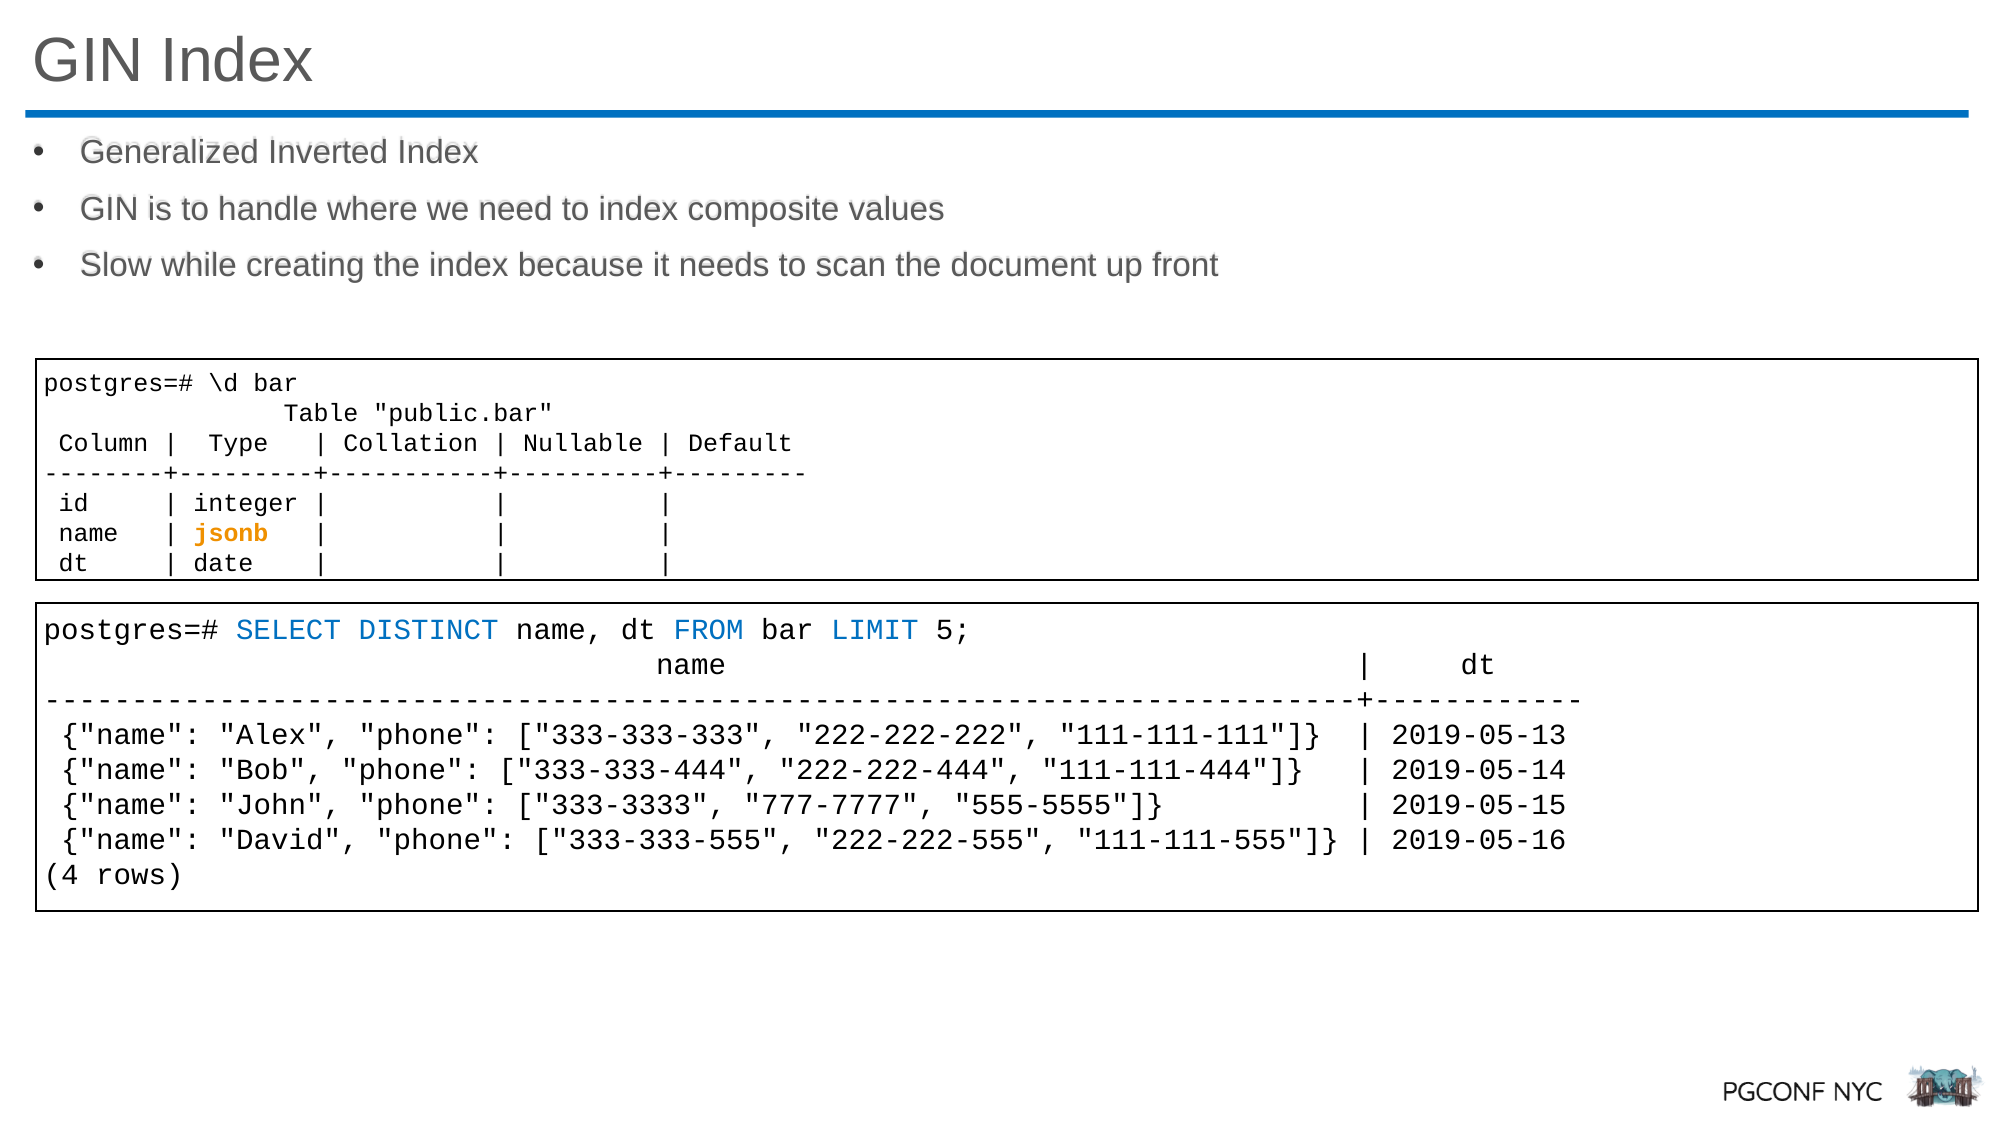

# GIN Index
Generalized Inverted Index
GIN is to handle where we need to index composite values
Slow while creating the index because it needs to scan the document up front

postgres=# \d bar
                Table "public.bar"
 Column |  Type   | Collation | Nullable | Default
--------+---------+-----------+----------+---------
 id     | integer |           |          |
 name   | jsonb   |           |          |
 dt     | date    |           |          |
postgres=# SELECT DISTINCT name, dt FROM bar LIMIT 5;
                                   name                                    |     dt
---------------------------------------------------------------------------+------------
 {"name": "Alex", "phone": ["333-333-333", "222-222-222", "111-111-111"]}  | 2019-05-13
 {"name": "Bob", "phone": ["333-333-444", "222-222-444", "111-111-444"]}   | 2019-05-14
 {"name": "John", "phone": ["333-3333", "777-7777", "555-5555"]}           | 2019-05-15
 {"name": "David", "phone": ["333-333-555", "222-222-555", "111-111-555"]} | 2019-05-16
(4 rows)